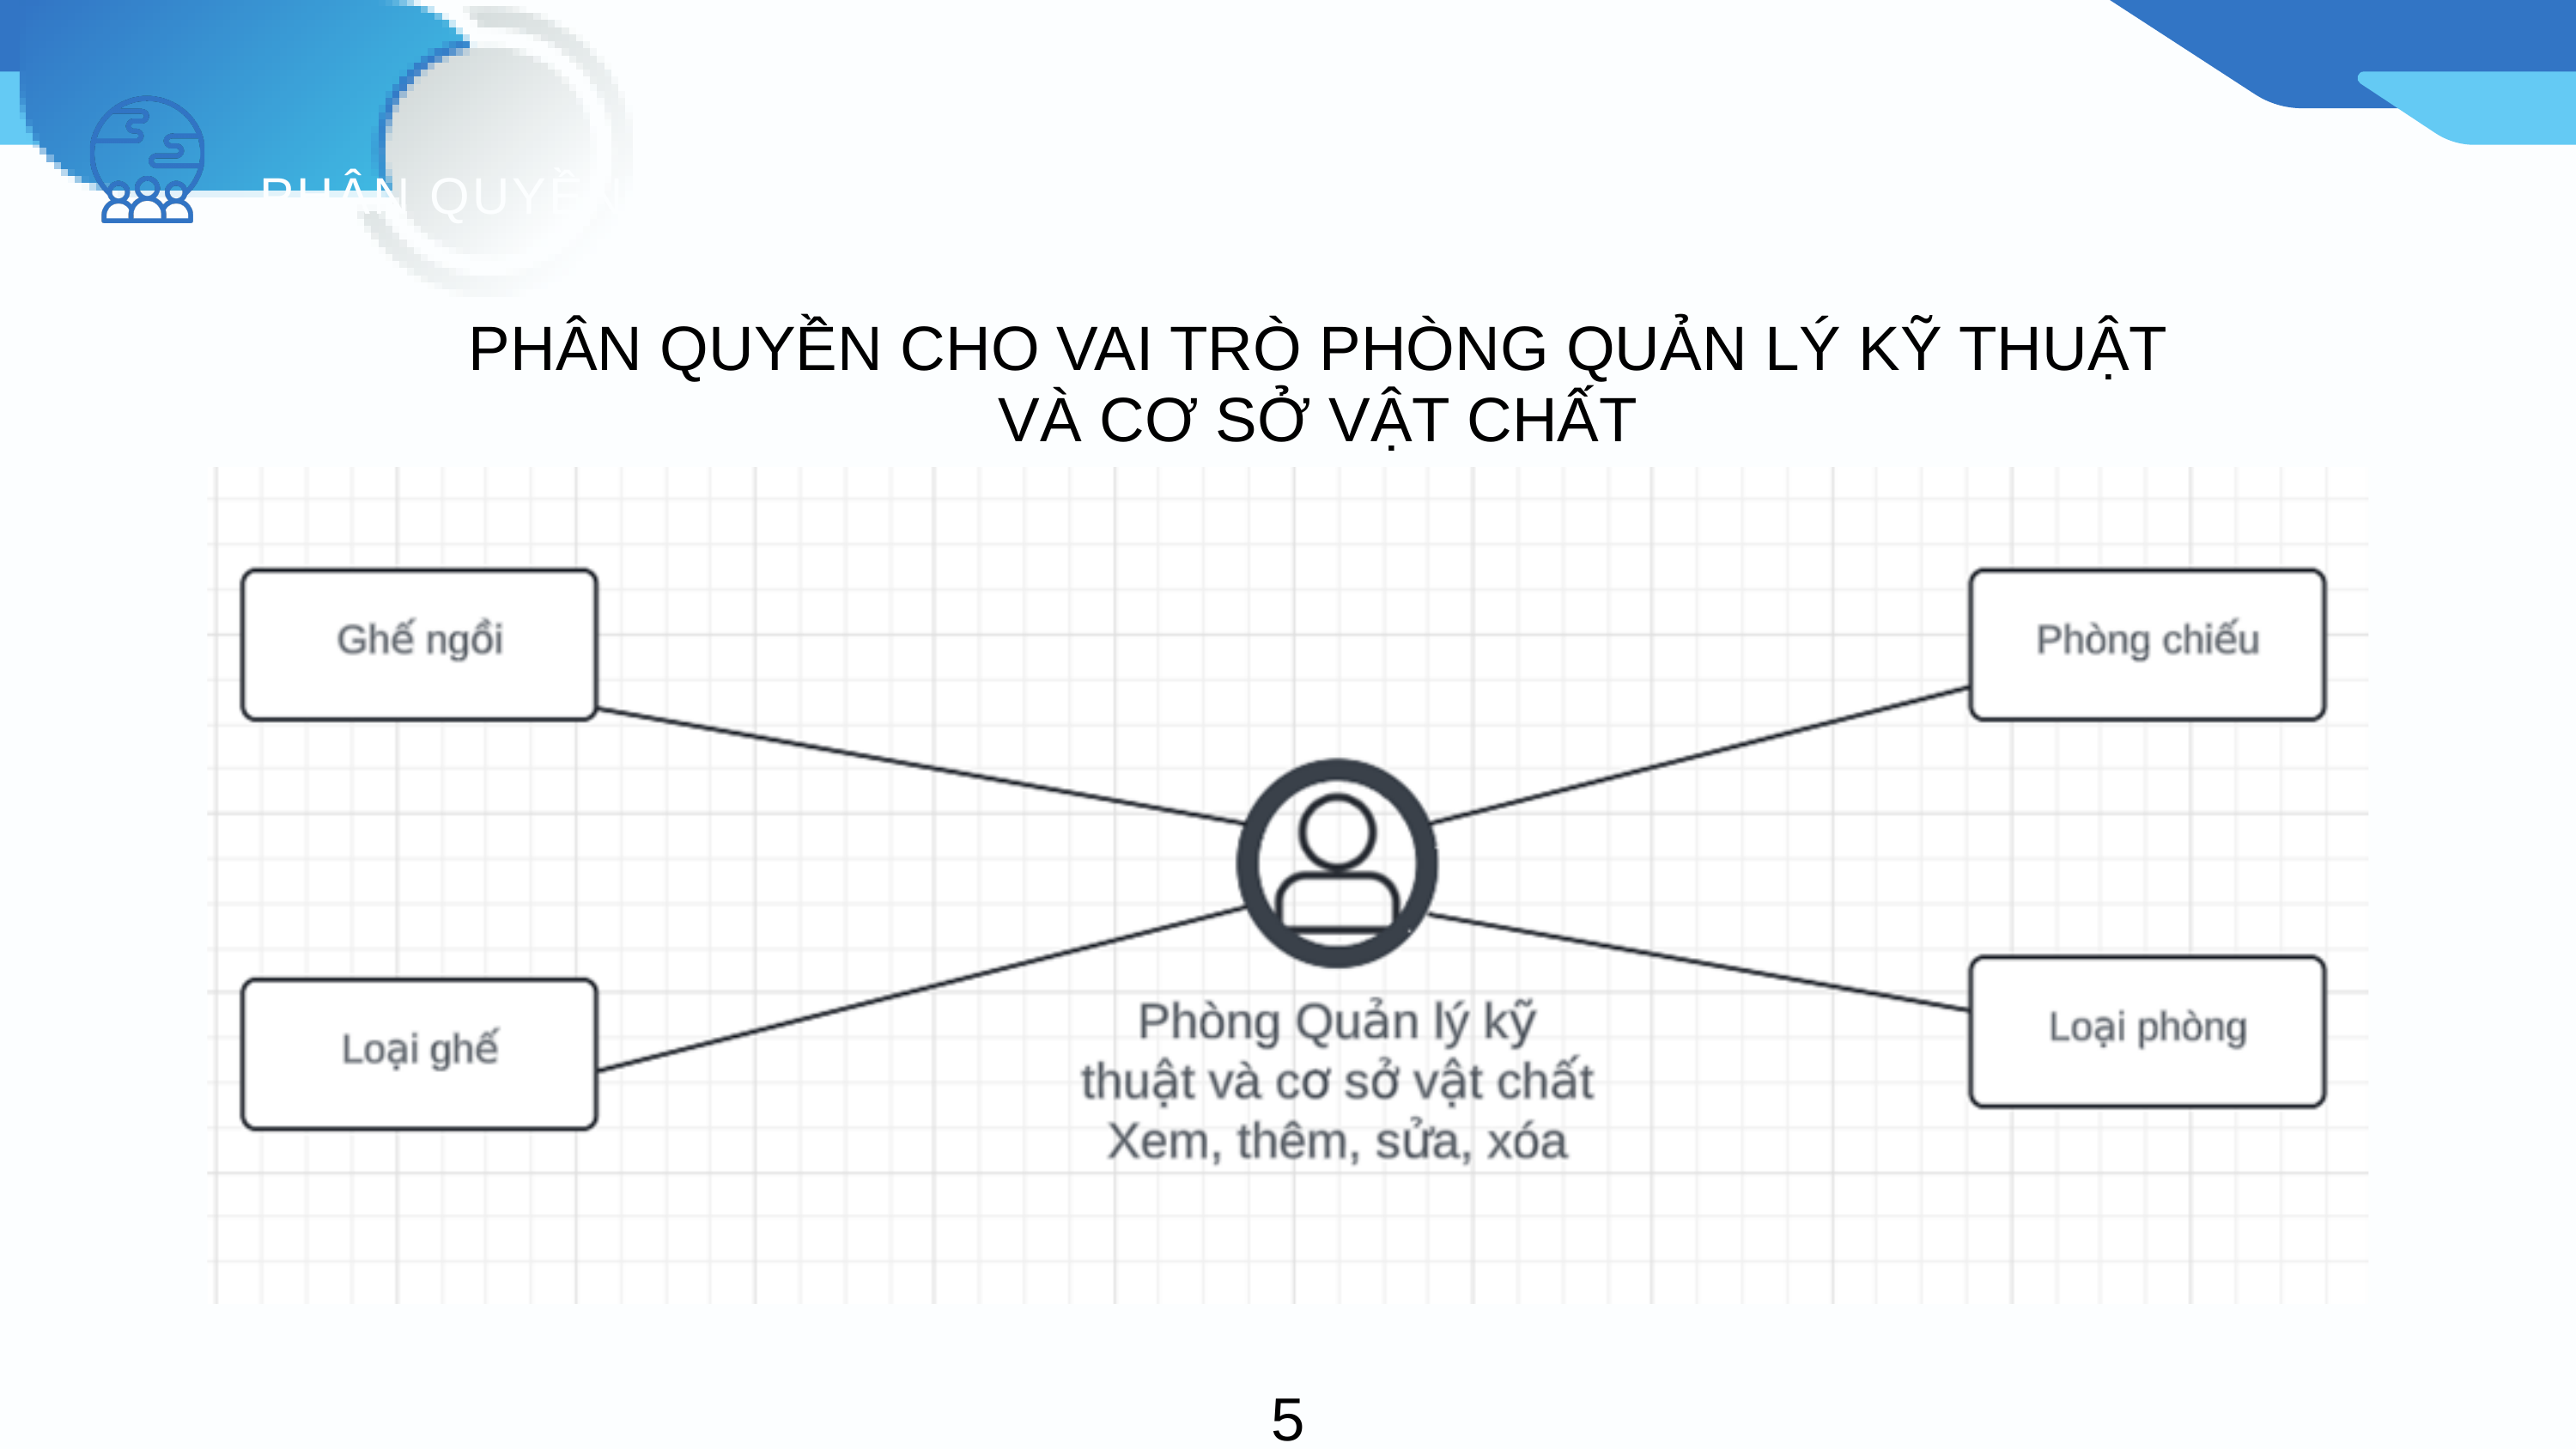

PHÂN QUYỀN
PHÂN QUYỀN CHO VAI TRÒ PHÒNG QUẢN LÝ KỸ THUẬT VÀ CƠ SỞ VẬT CHẤT

55